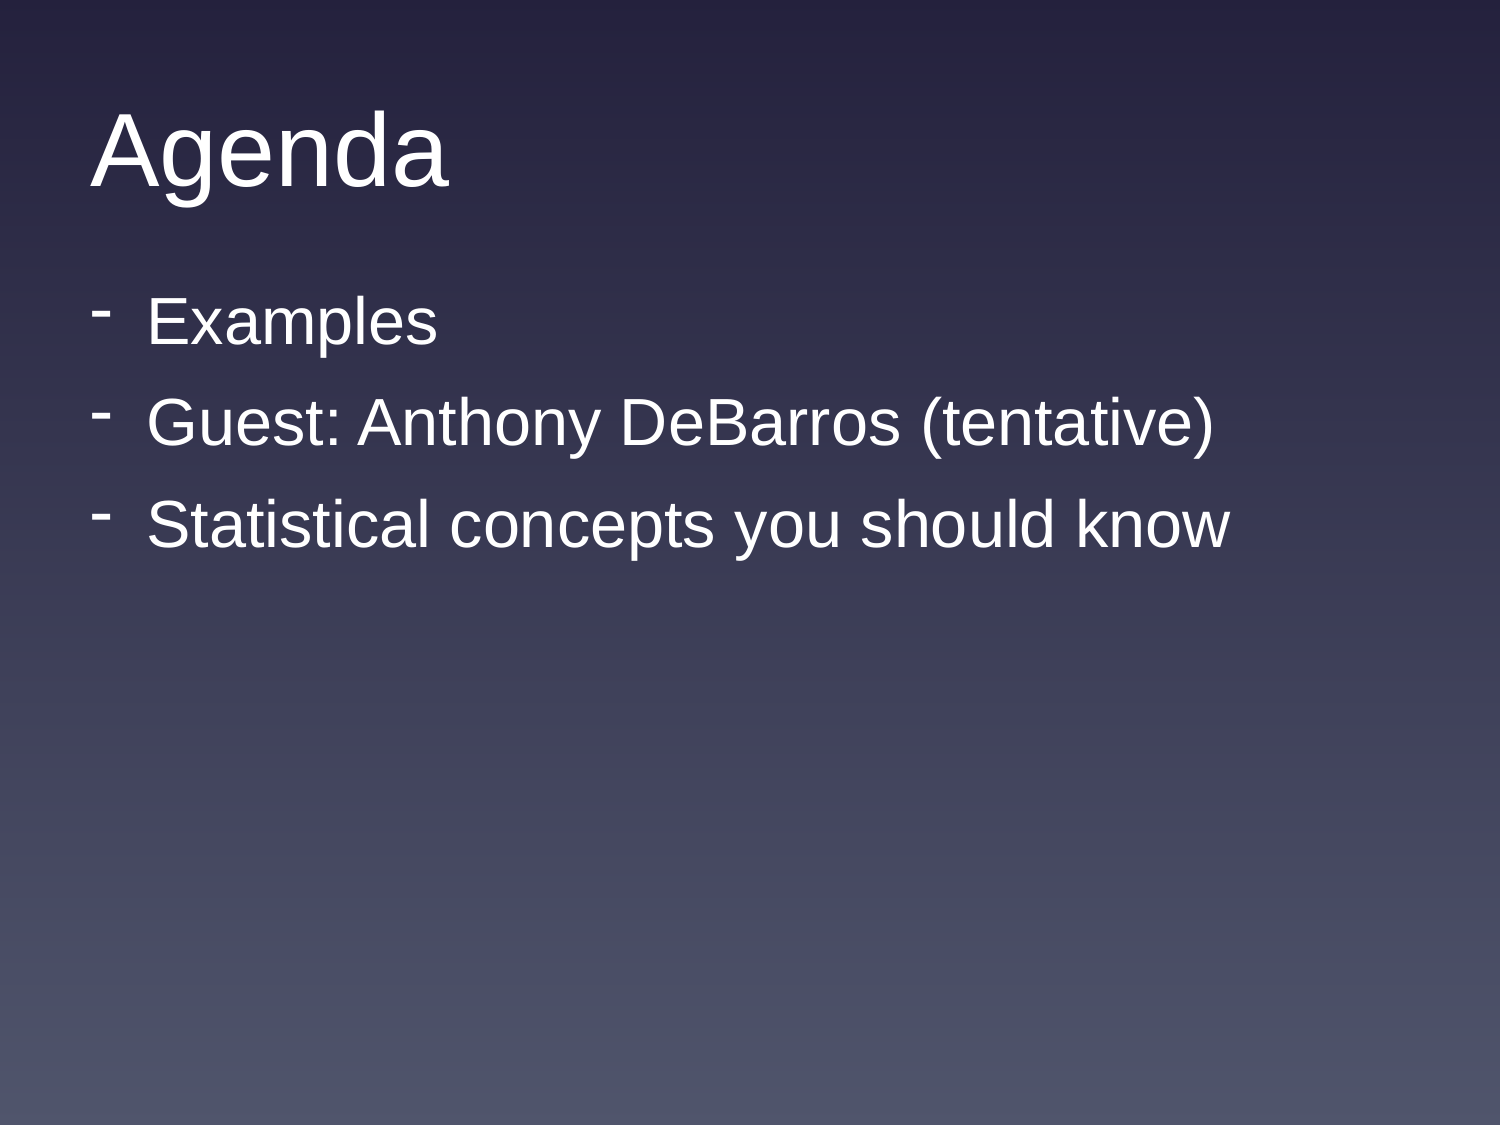

# Agenda
Examples
Guest: Anthony DeBarros (tentative)
Statistical concepts you should know